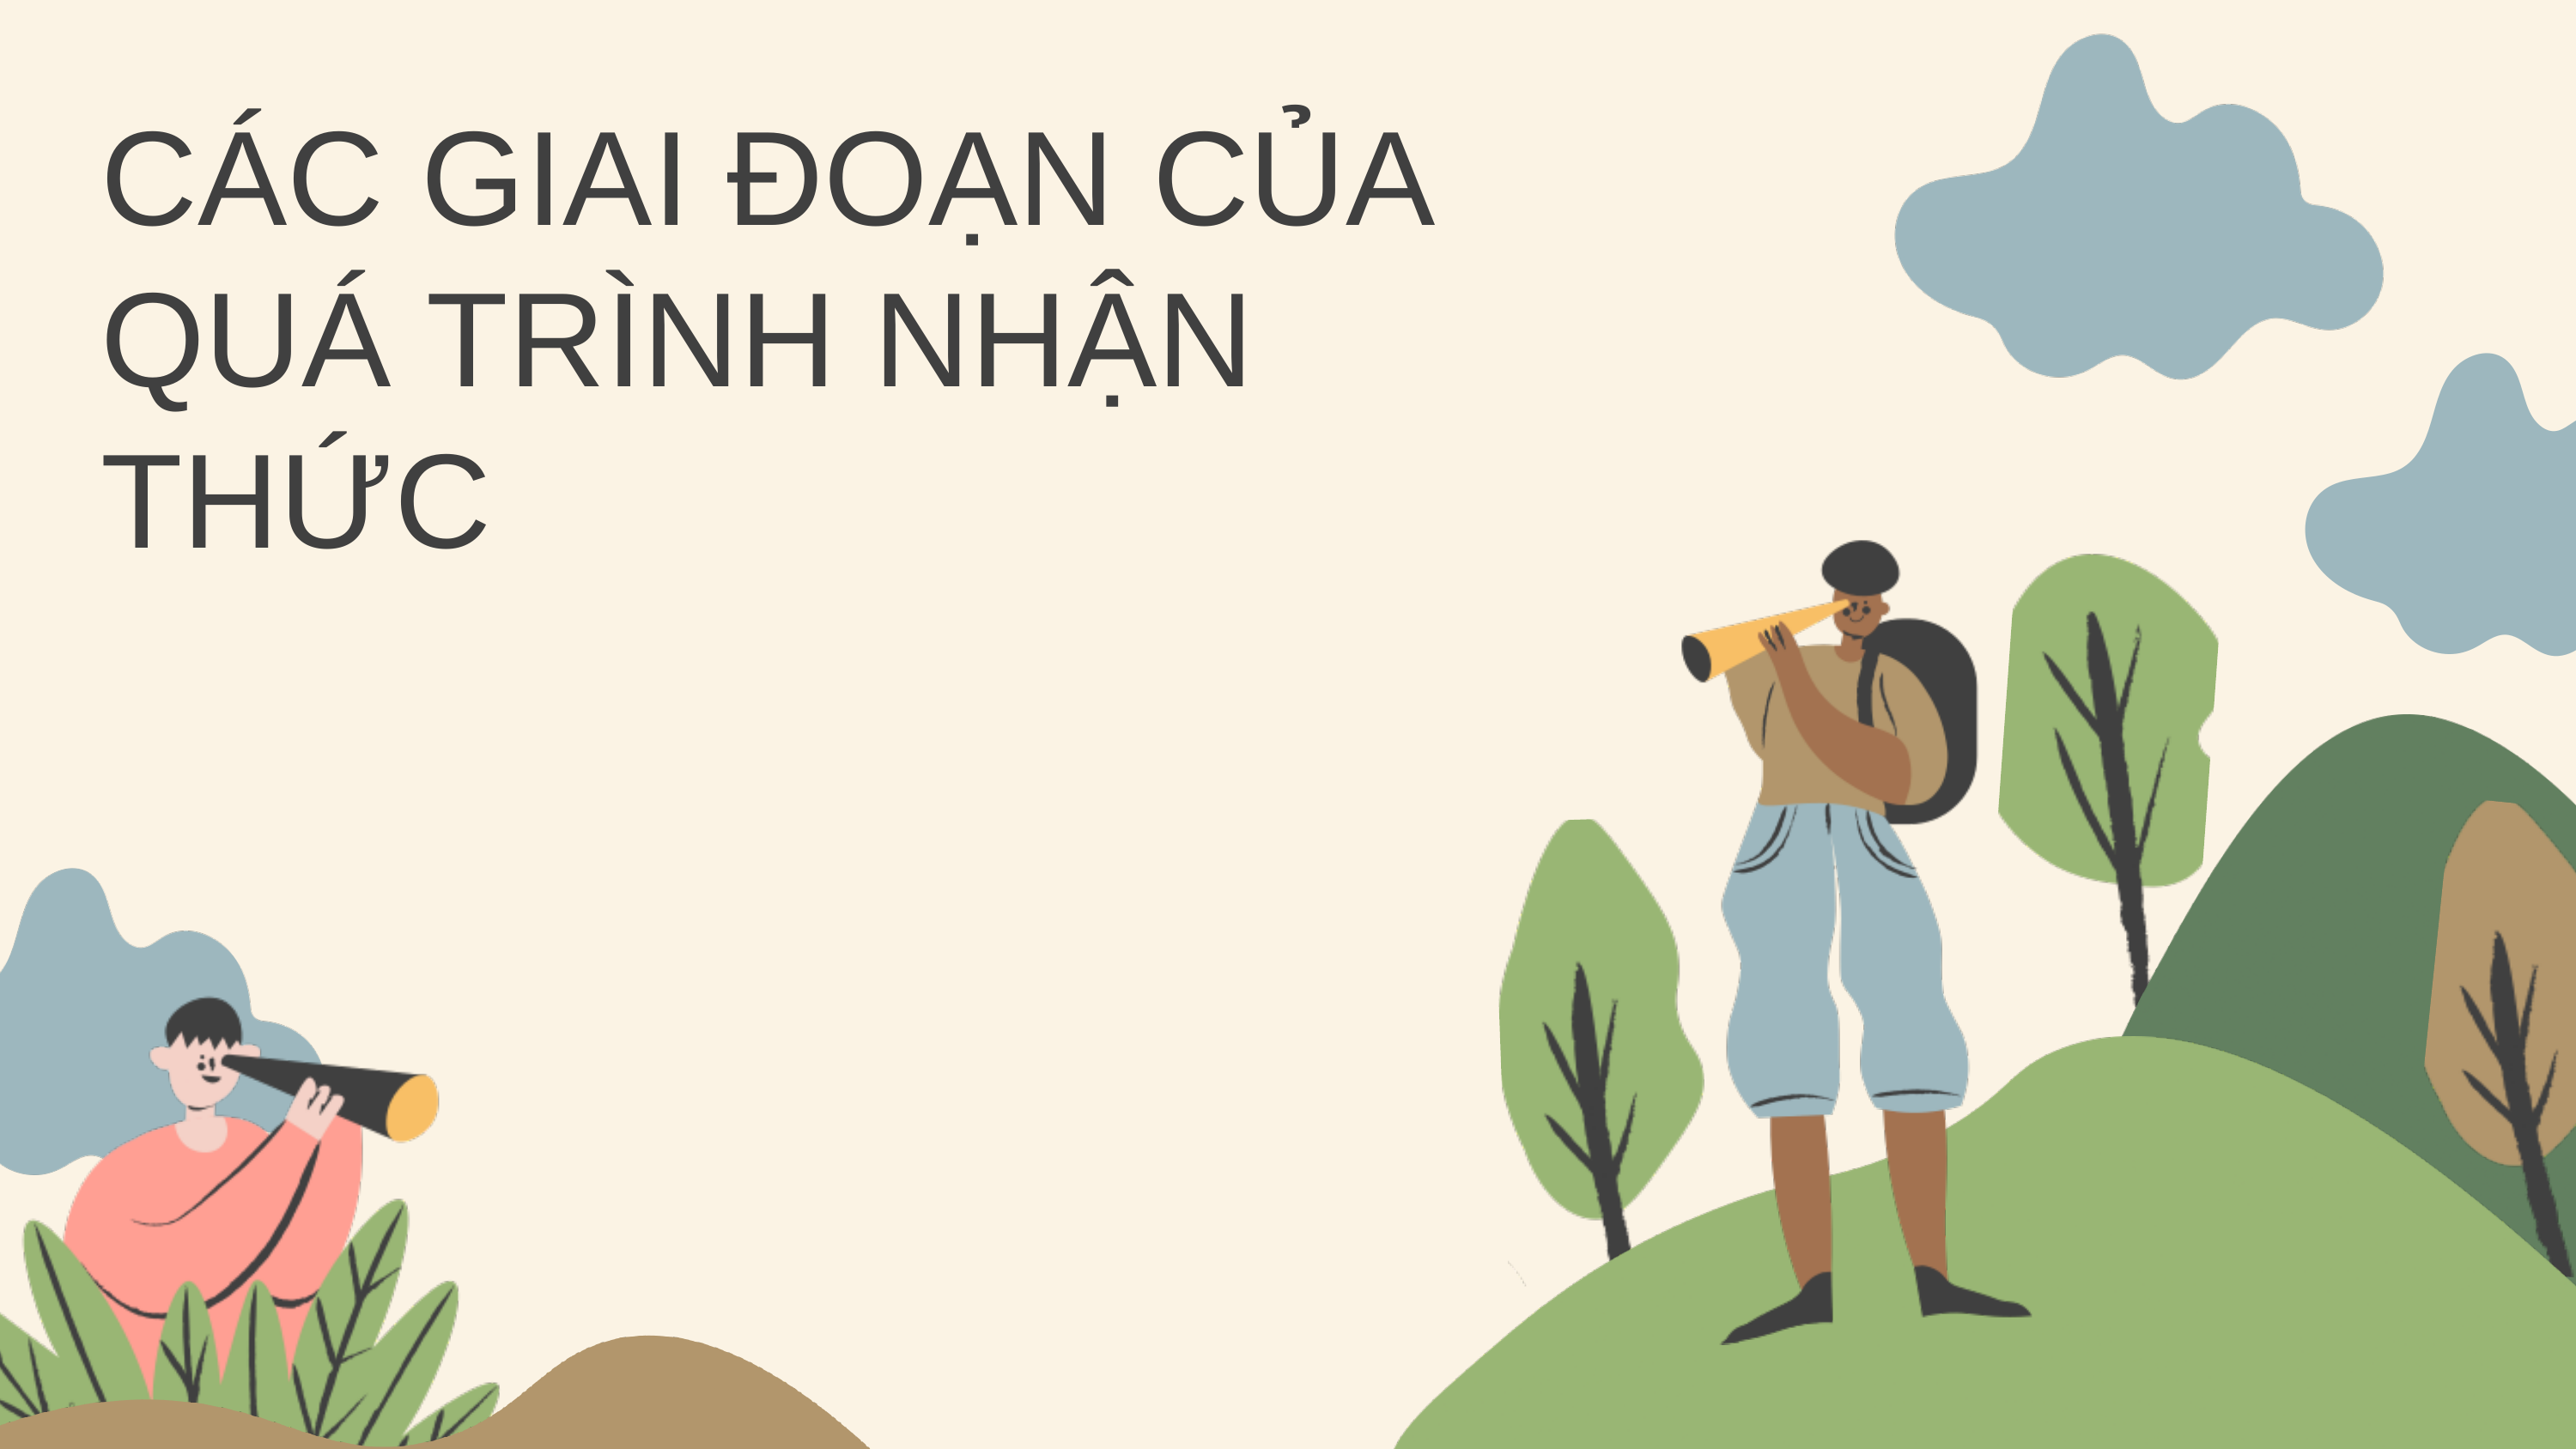

CÁC GIAI ĐOẠN CỦA QUÁ TRÌNH NHẬN THỨC